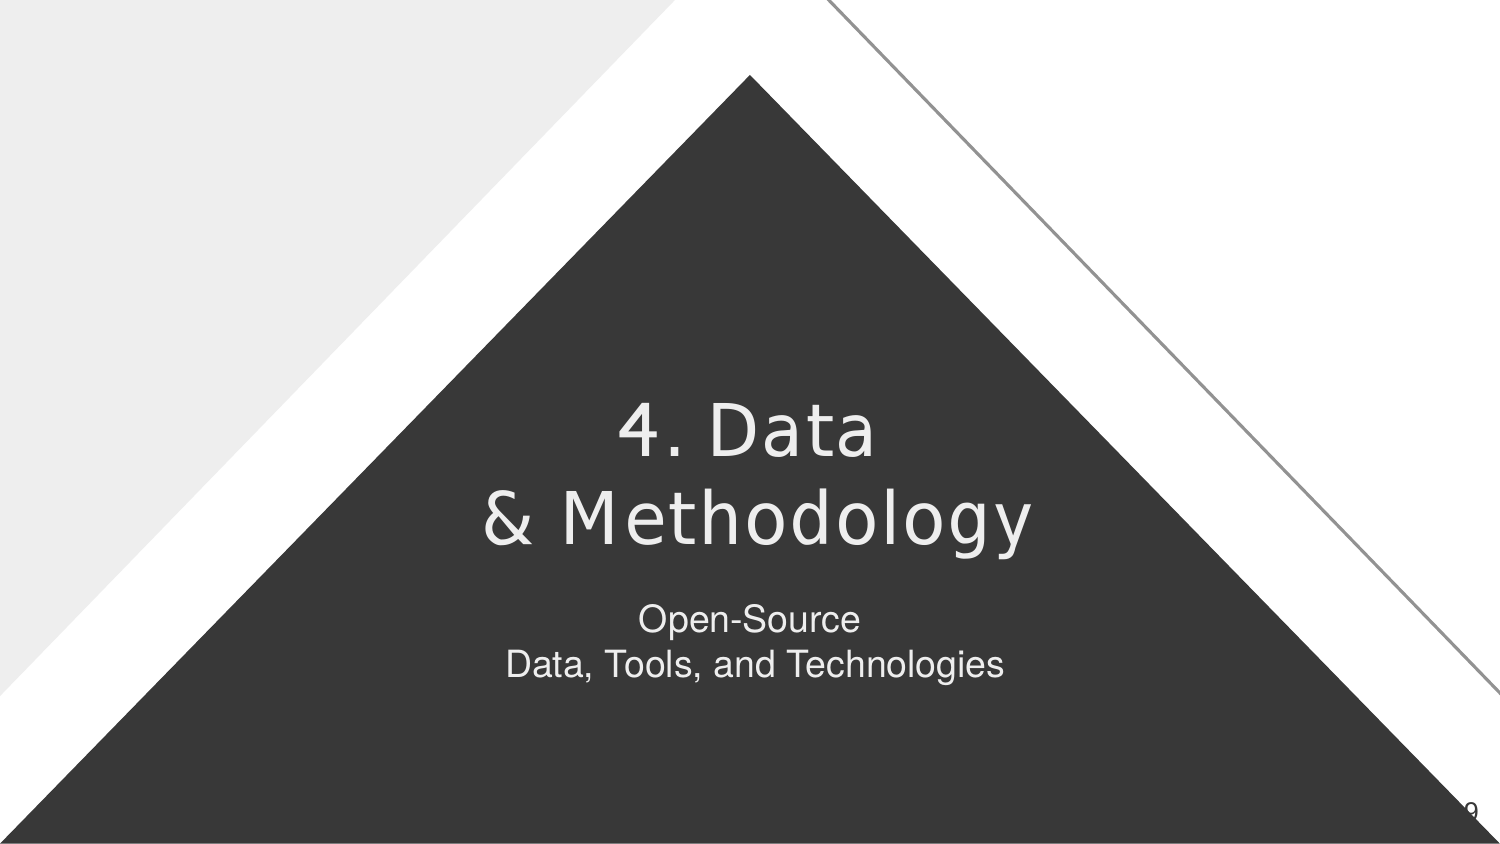

# 4. Data & Methodology
Open-Source
 Data, Tools, and Technologies
19